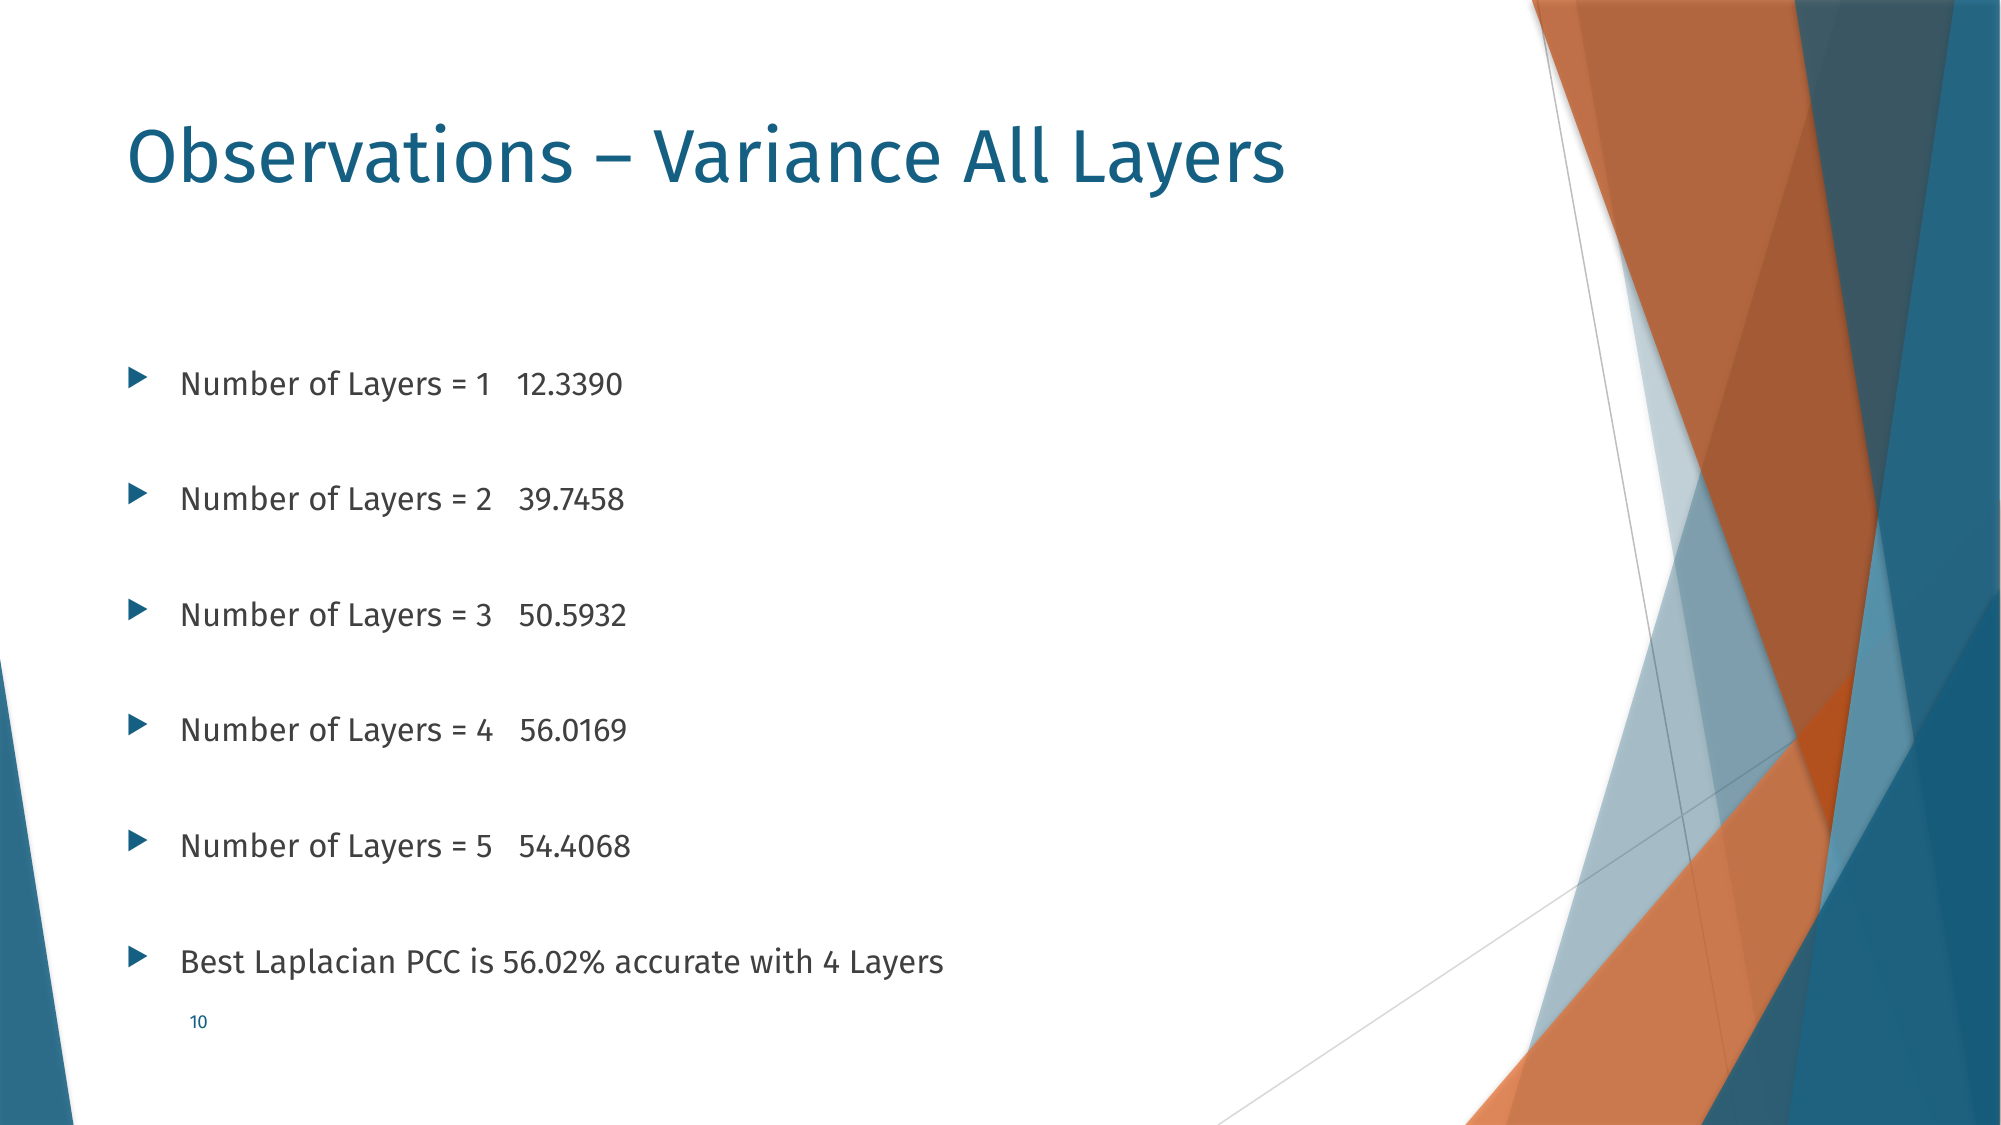

# Observations – Variance All Layers
Number of Layers = 1   12.3390

Number of Layers = 2   39.7458

Number of Layers = 3   50.5932

Number of Layers = 4   56.0169

Number of Layers = 5   54.4068

Best Laplacian PCC is 56.02% accurate with 4 Layers
10